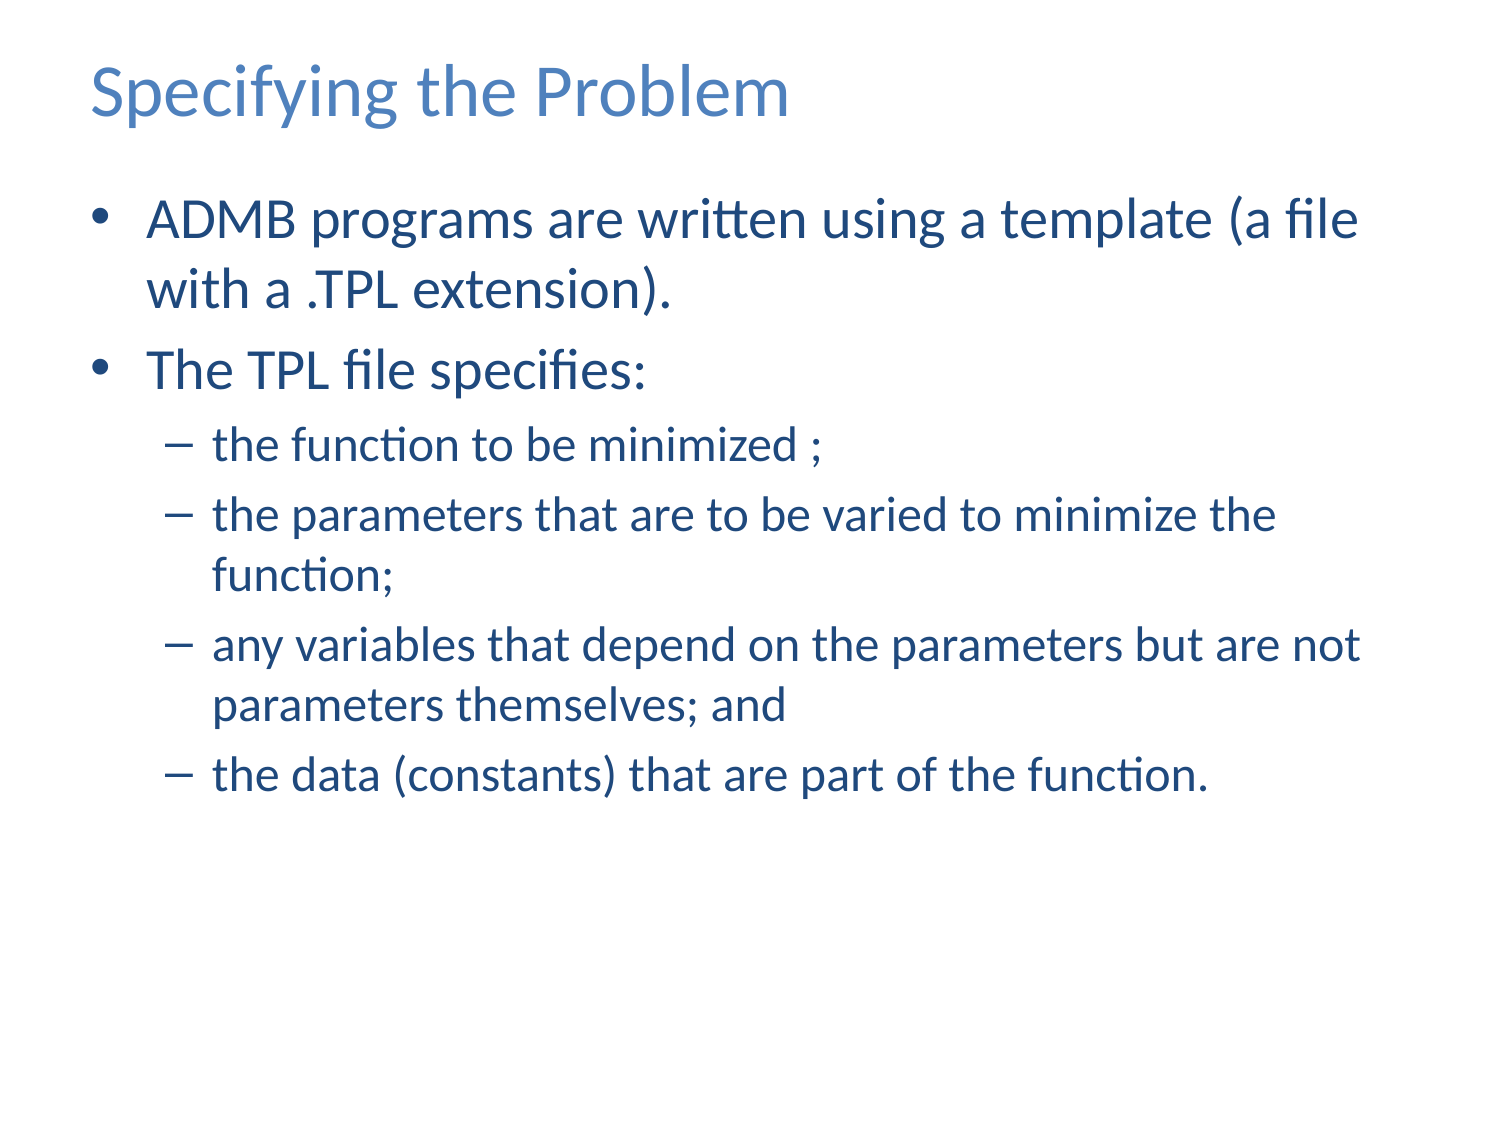

# Specifying the Problem
ADMB programs are written using a template (a file with a .TPL extension).
The TPL file specifies:
the function to be minimized ;
the parameters that are to be varied to minimize the function;
any variables that depend on the parameters but are not parameters themselves; and
the data (constants) that are part of the function.